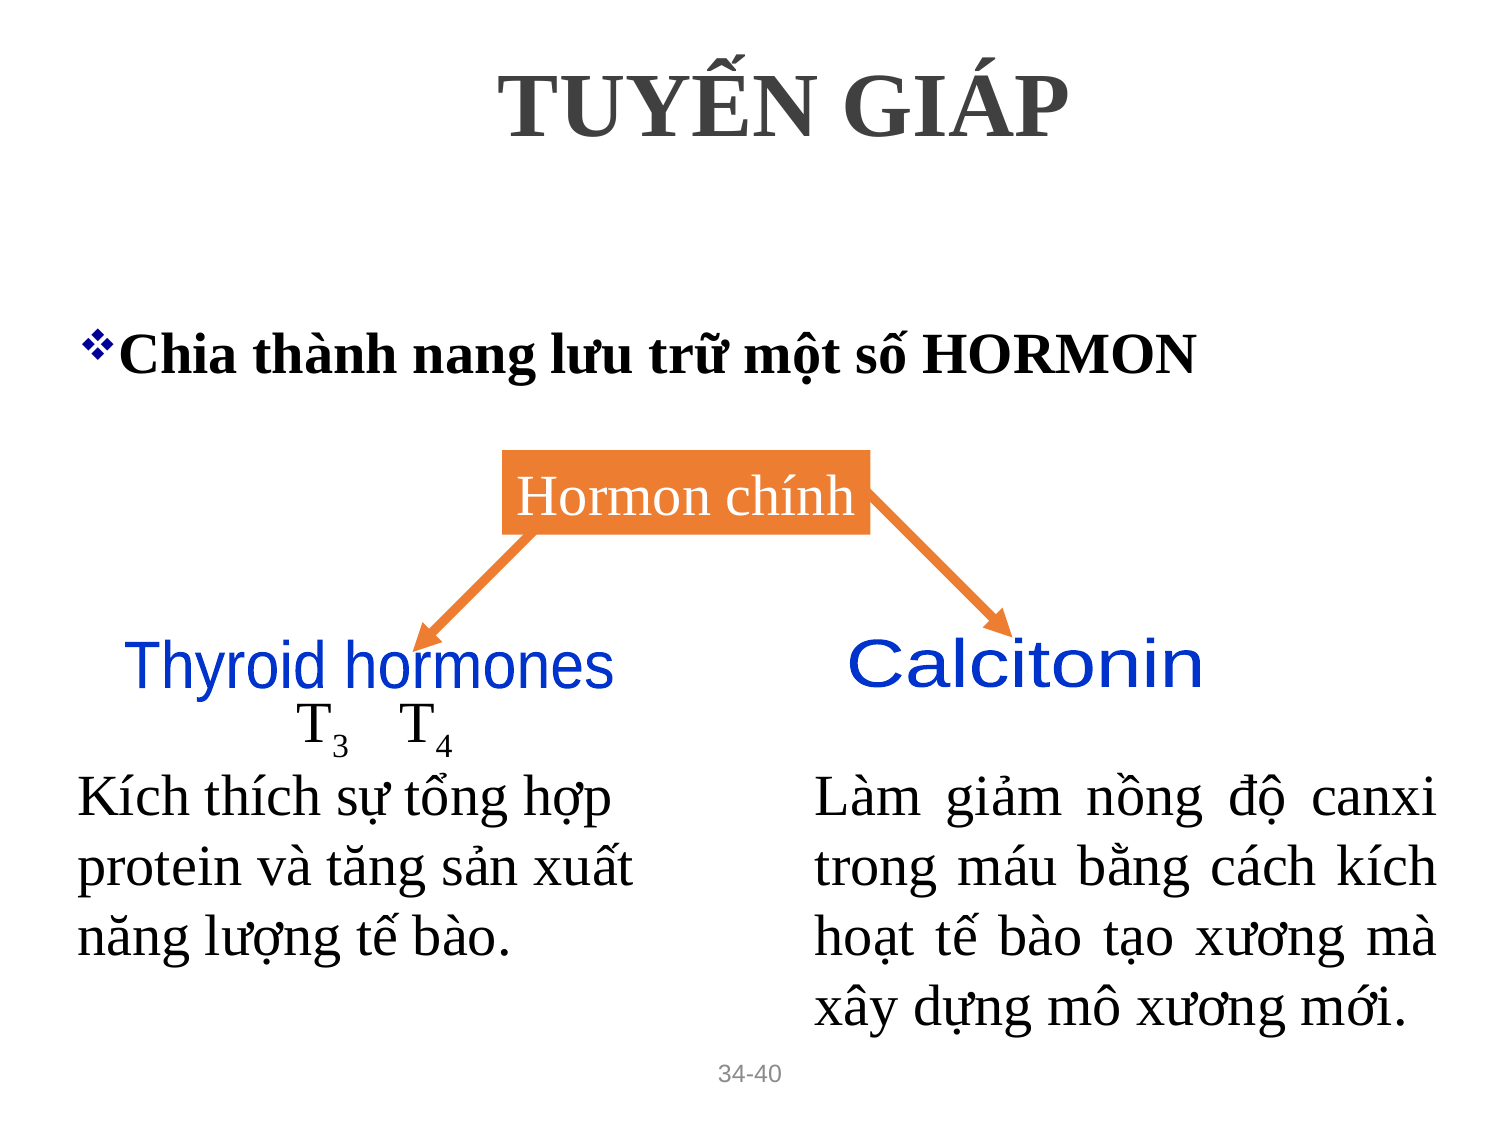

TUYẾN GIÁP

Chia thành nang lưu trữ một số HORMON
Hormon chính

Calcitonin

Thyroid hormones
T3      T4
Kích thích sự tổng hợp protein và tăng sản xuất năng lượng tế bào.
Làm giảm nồng độ canxi trong máu bằng cách kích hoạt tế bào tạo xương mà xây dựng mô xương mới.
34-40